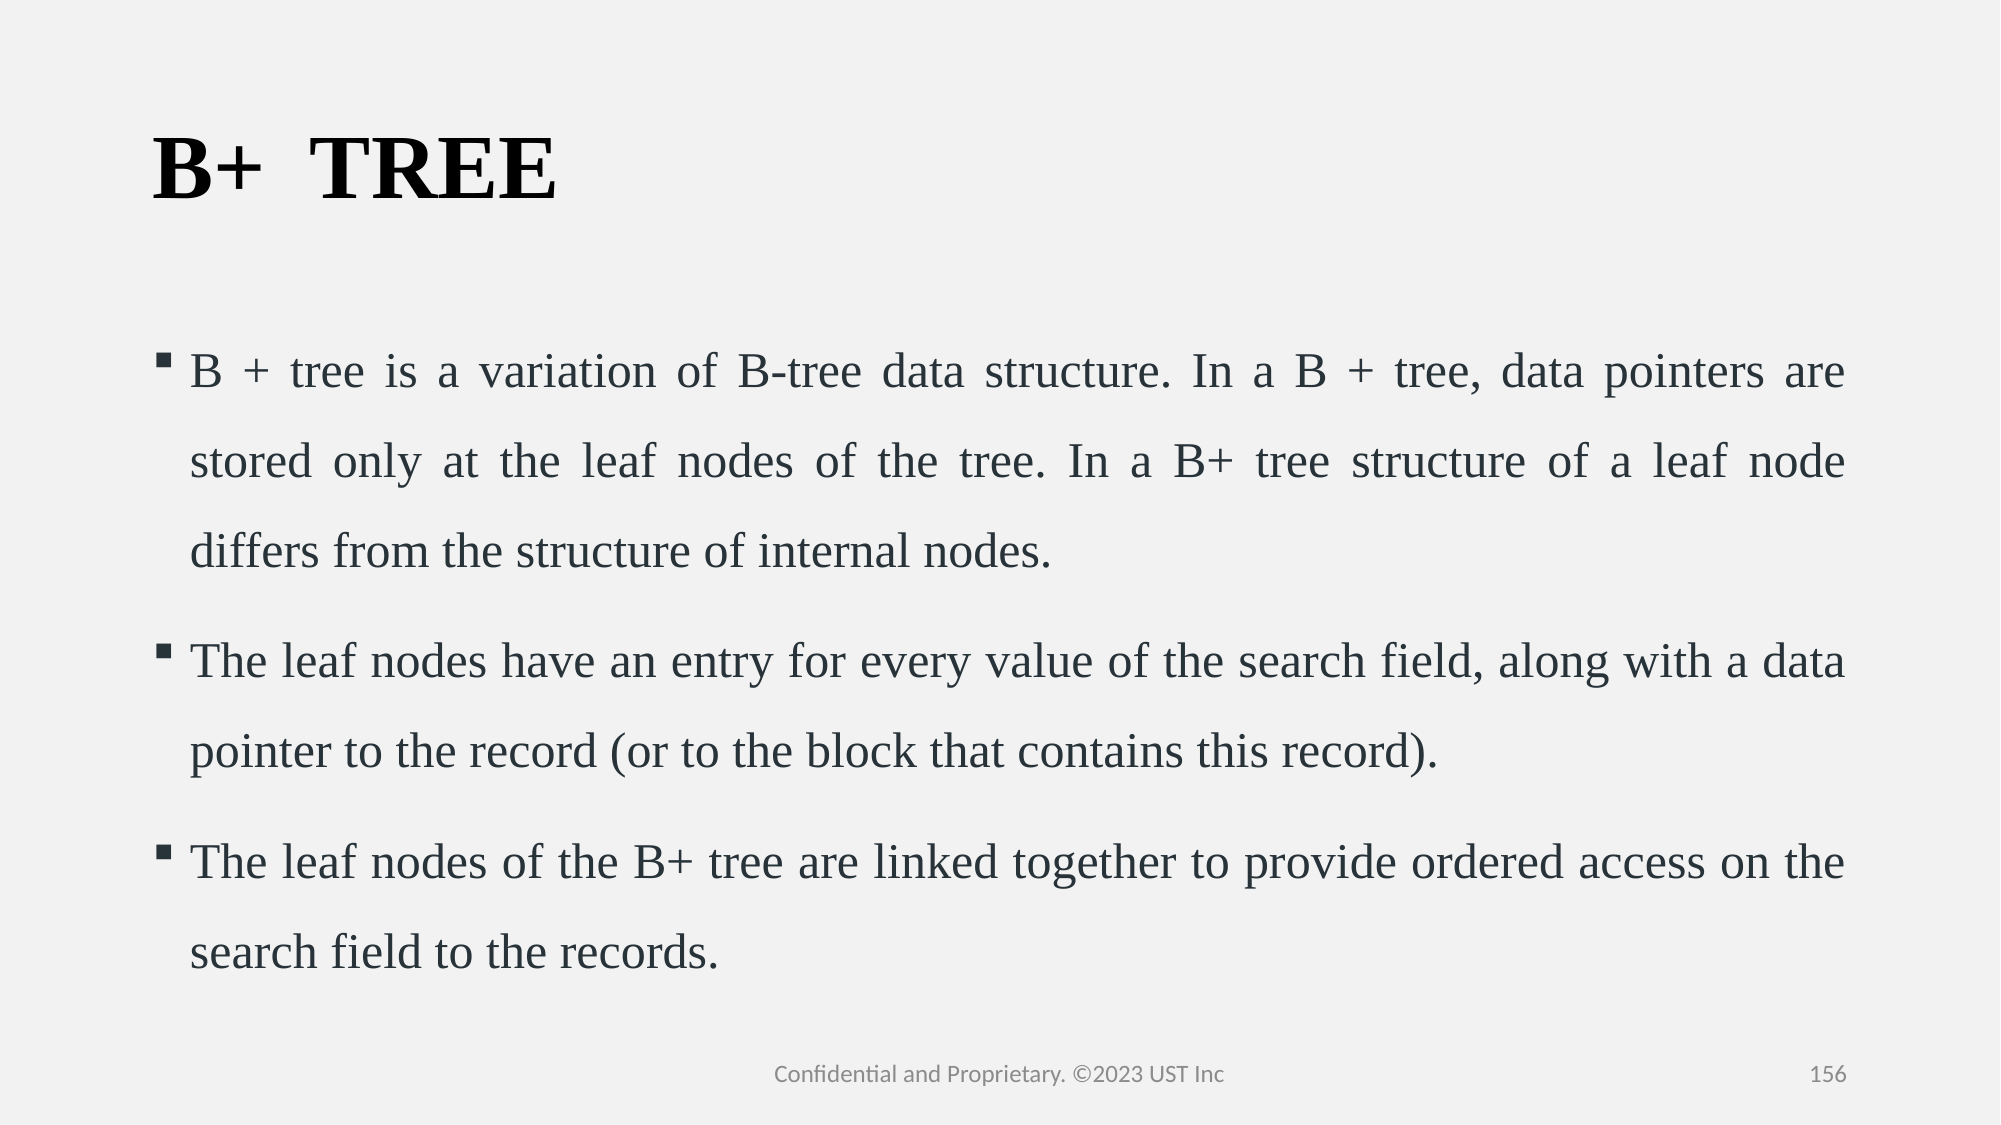

# B+  TREE
B + tree is a variation of B-tree data structure. In a B + tree, data pointers are stored only at the leaf nodes of the tree. In a B+ tree structure of a leaf node differs from the structure of internal nodes.
The leaf nodes have an entry for every value of the search field, along with a data pointer to the record (or to the block that contains this record).
The leaf nodes of the B+ tree are linked together to provide ordered access on the search field to the records.

Confidential and Proprietary. ©2023 UST Inc
156